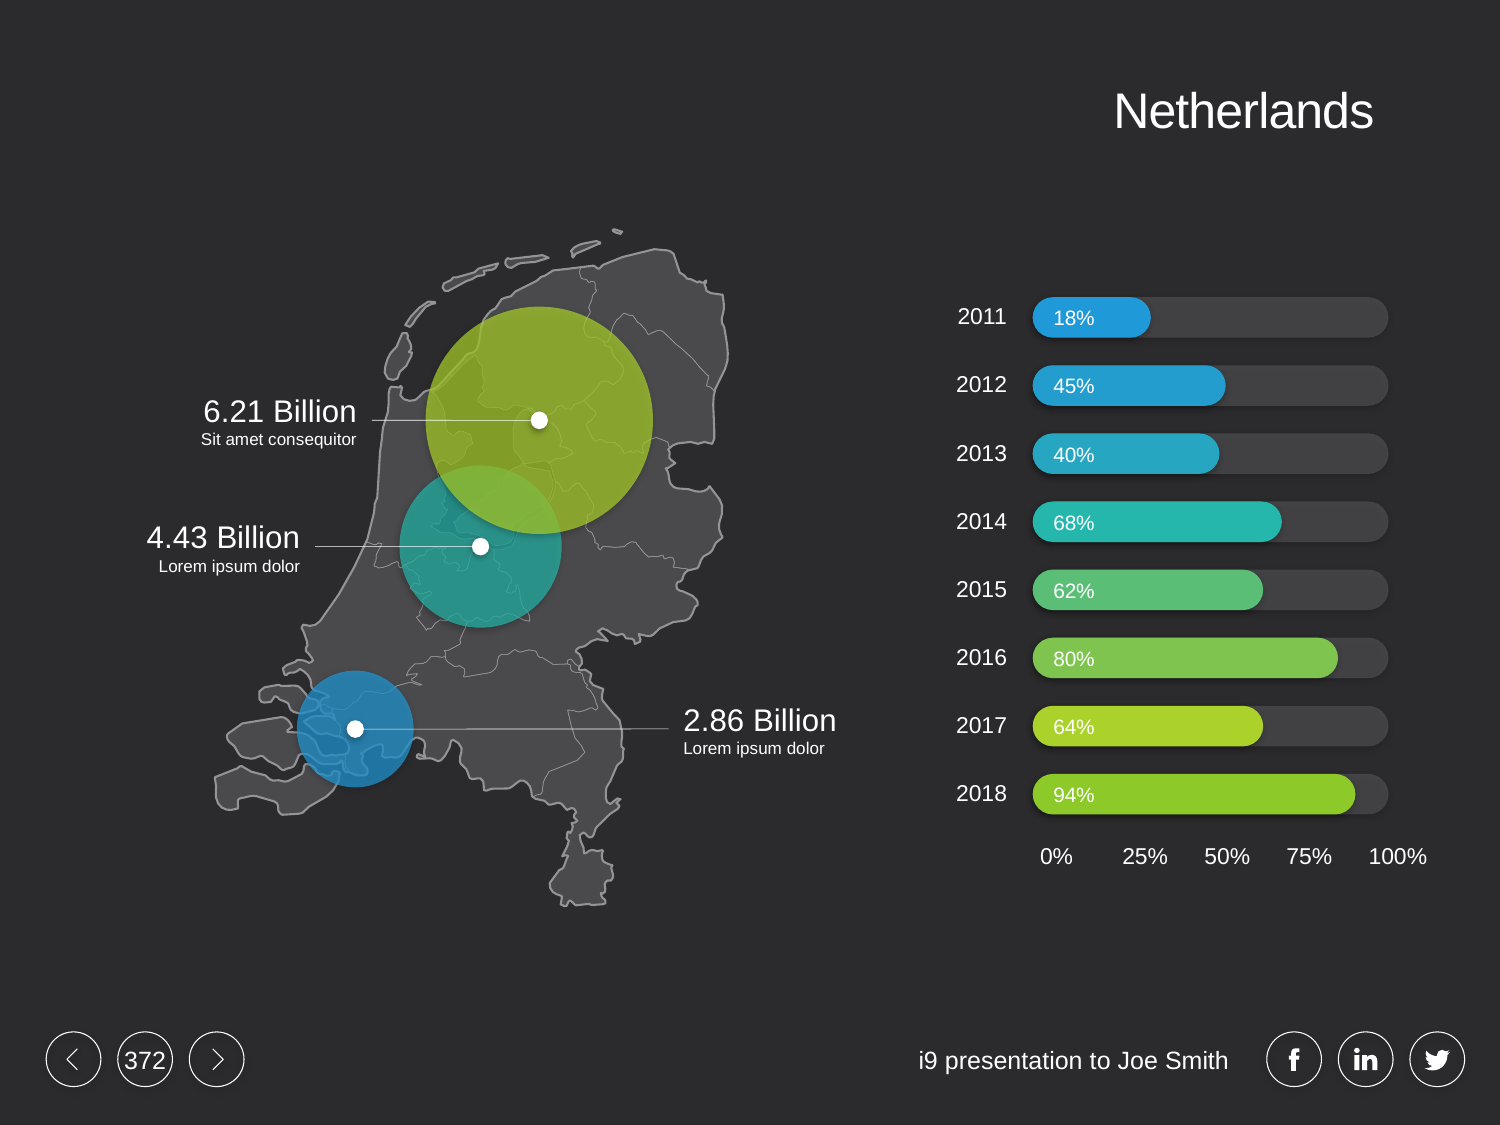

# Netherlands

2011

2012

2013

2014

2015

2016
2017
2018
0%
25%
50%
75%
100%
18%

45%
6.21 Billion
Sit amet consequitor

40%

68%
4.43 Billion
Lorem ipsum dolor

62%
80%

2.86 Billion
Lorem ipsum dolor
64%

94%